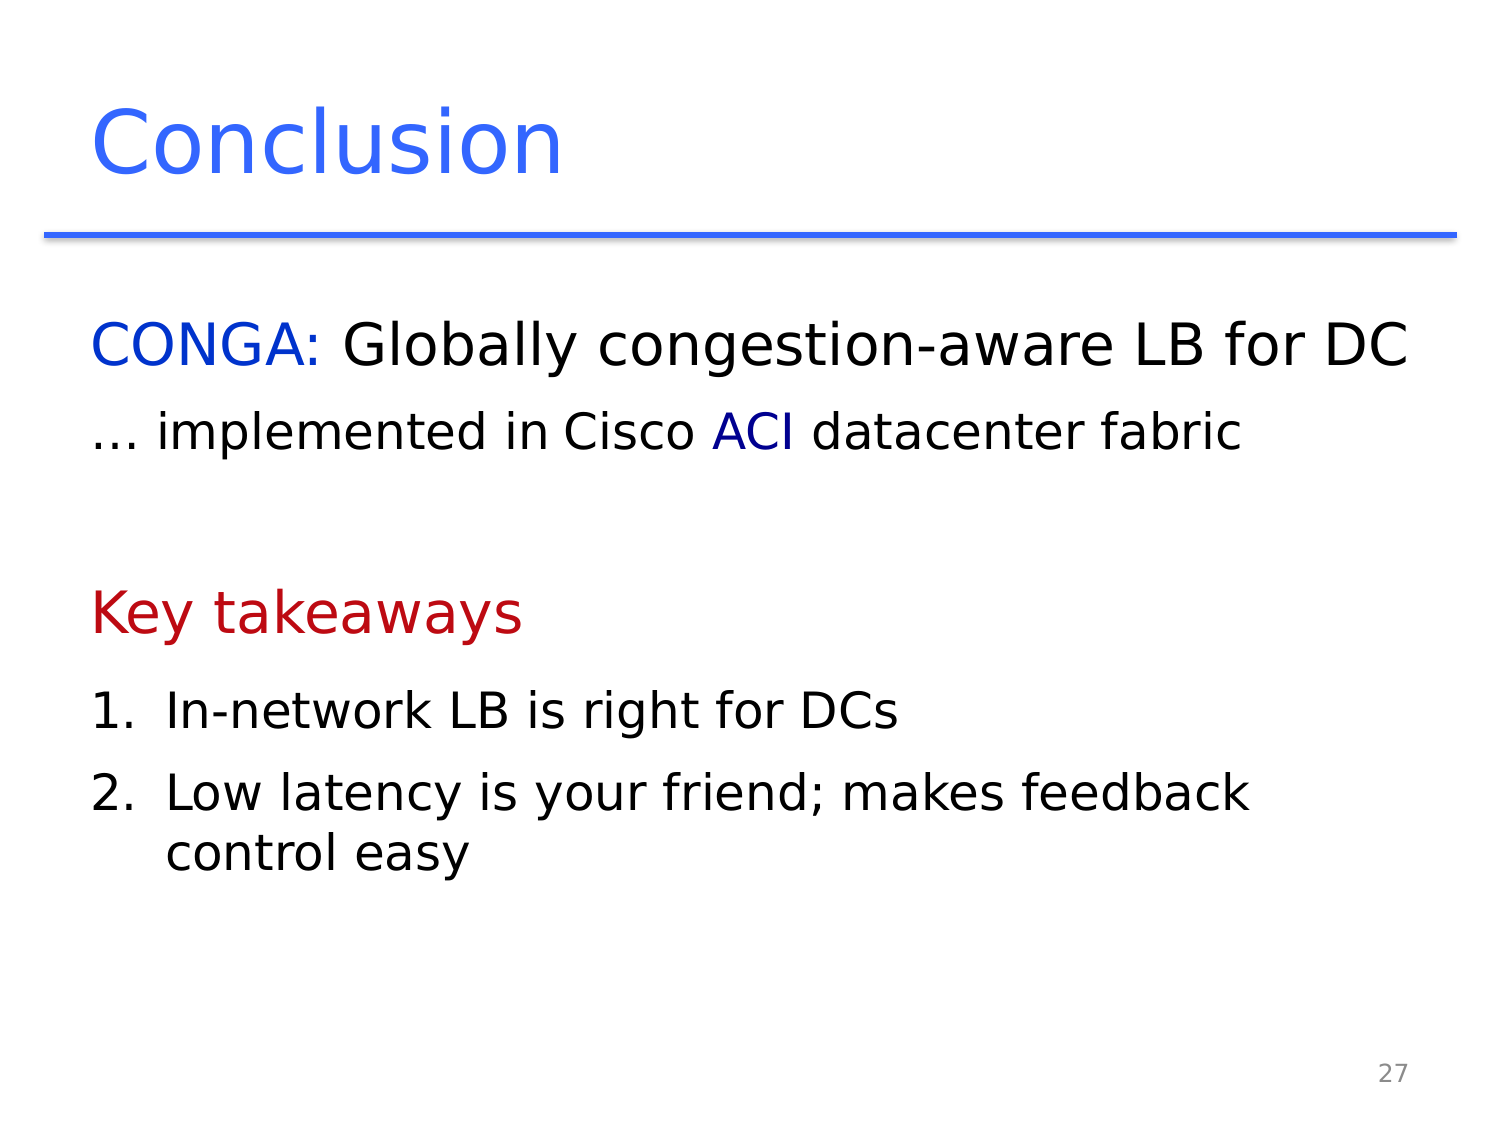

# Conclusion
CONGA: Globally congestion-aware LB for DC

… implemented in Cisco ACI datacenter fabric

Key takeaways

In-network LB is right for DCs

Low latency is your friend; makes feedback control easy

27